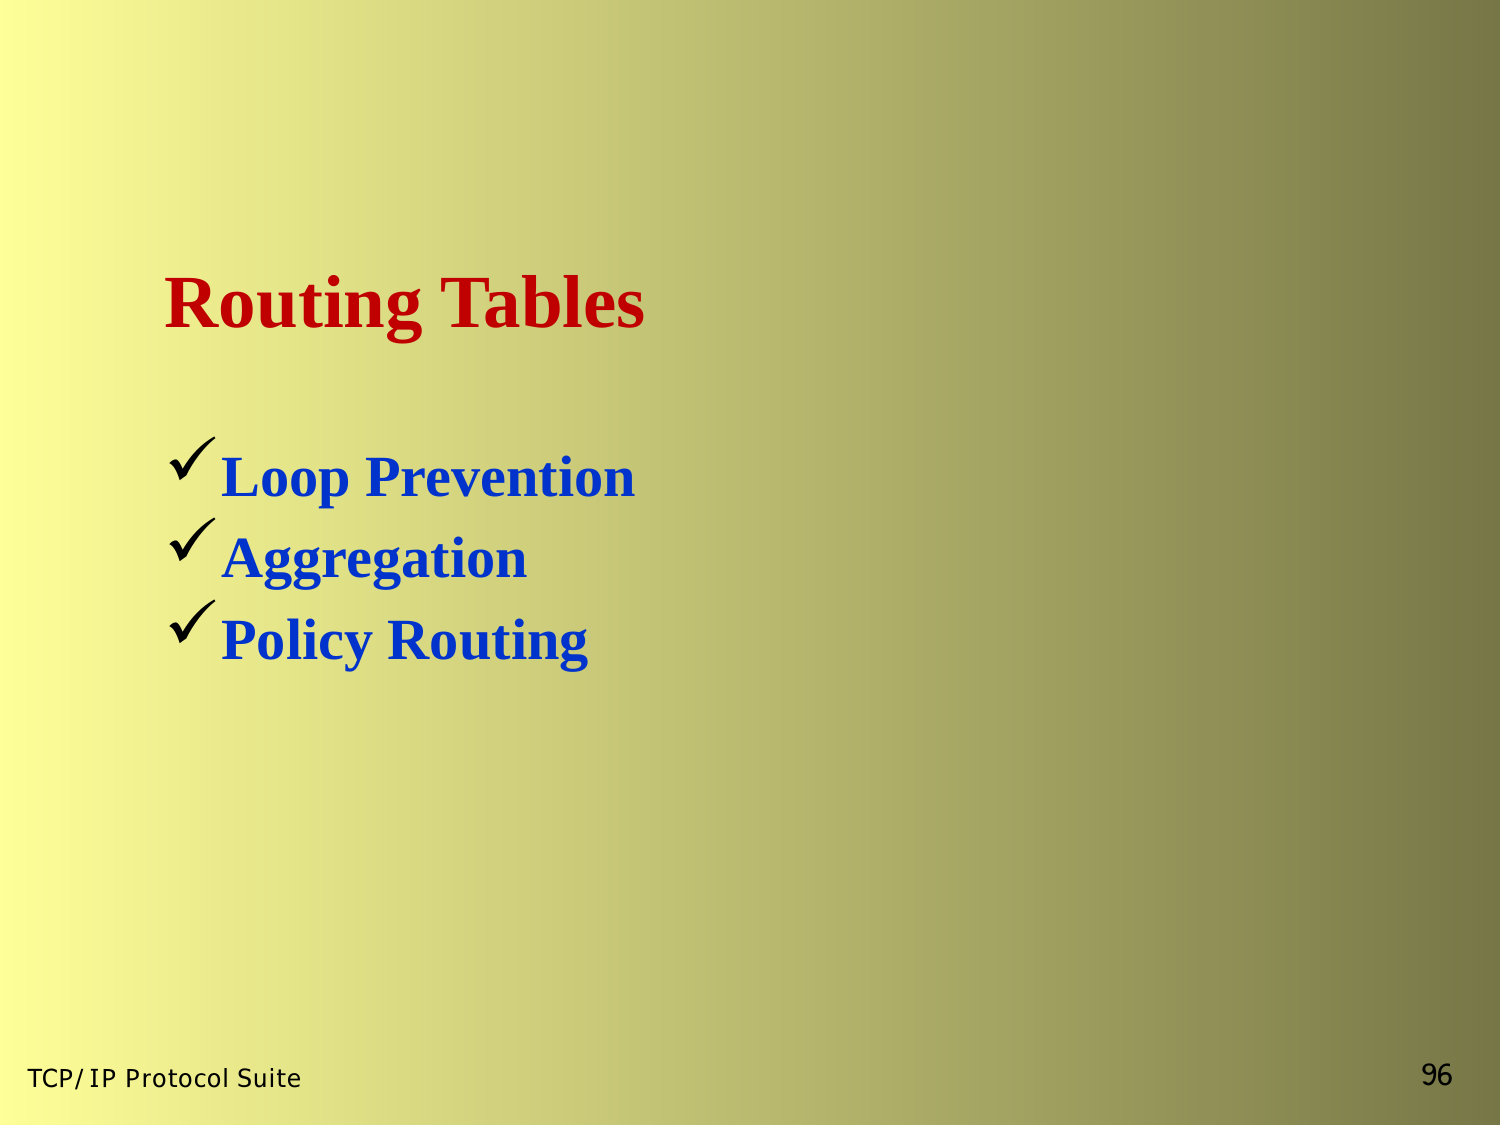

Routing Tables

Loop Prevention
Aggregation
Policy Routing
96
TCP/IP Protocol Suite